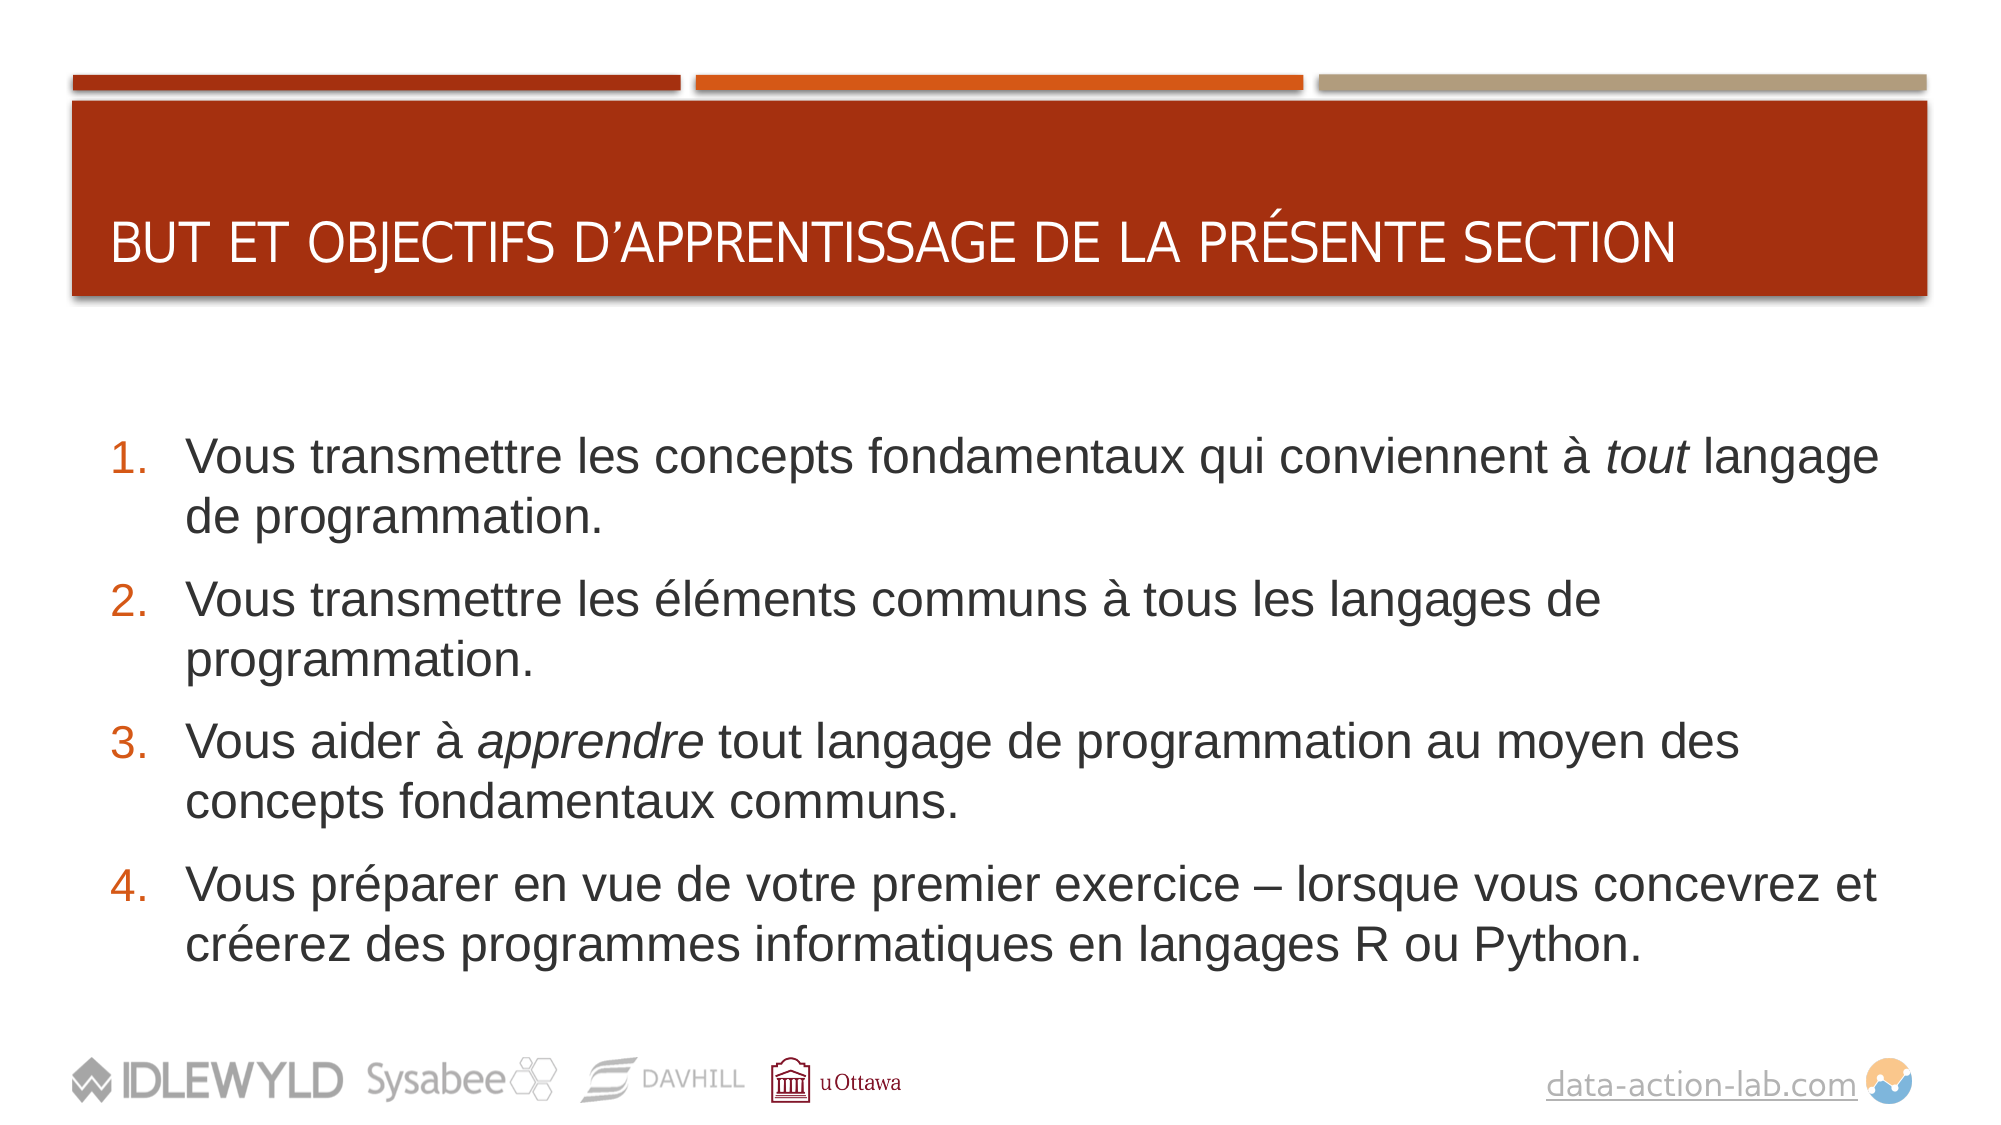

# BUT ET OBJECTIFS D’APPRENTISSAGE DE LA PRÉSENTE SECTION
Vous transmettre les concepts fondamentaux qui conviennent à tout langage de programmation.
Vous transmettre les éléments communs à tous les langages de programmation.
Vous aider à apprendre tout langage de programmation au moyen des concepts fondamentaux communs.
Vous préparer en vue de votre premier exercice – lorsque vous concevrez et créerez des programmes informatiques en langages R ou Python.